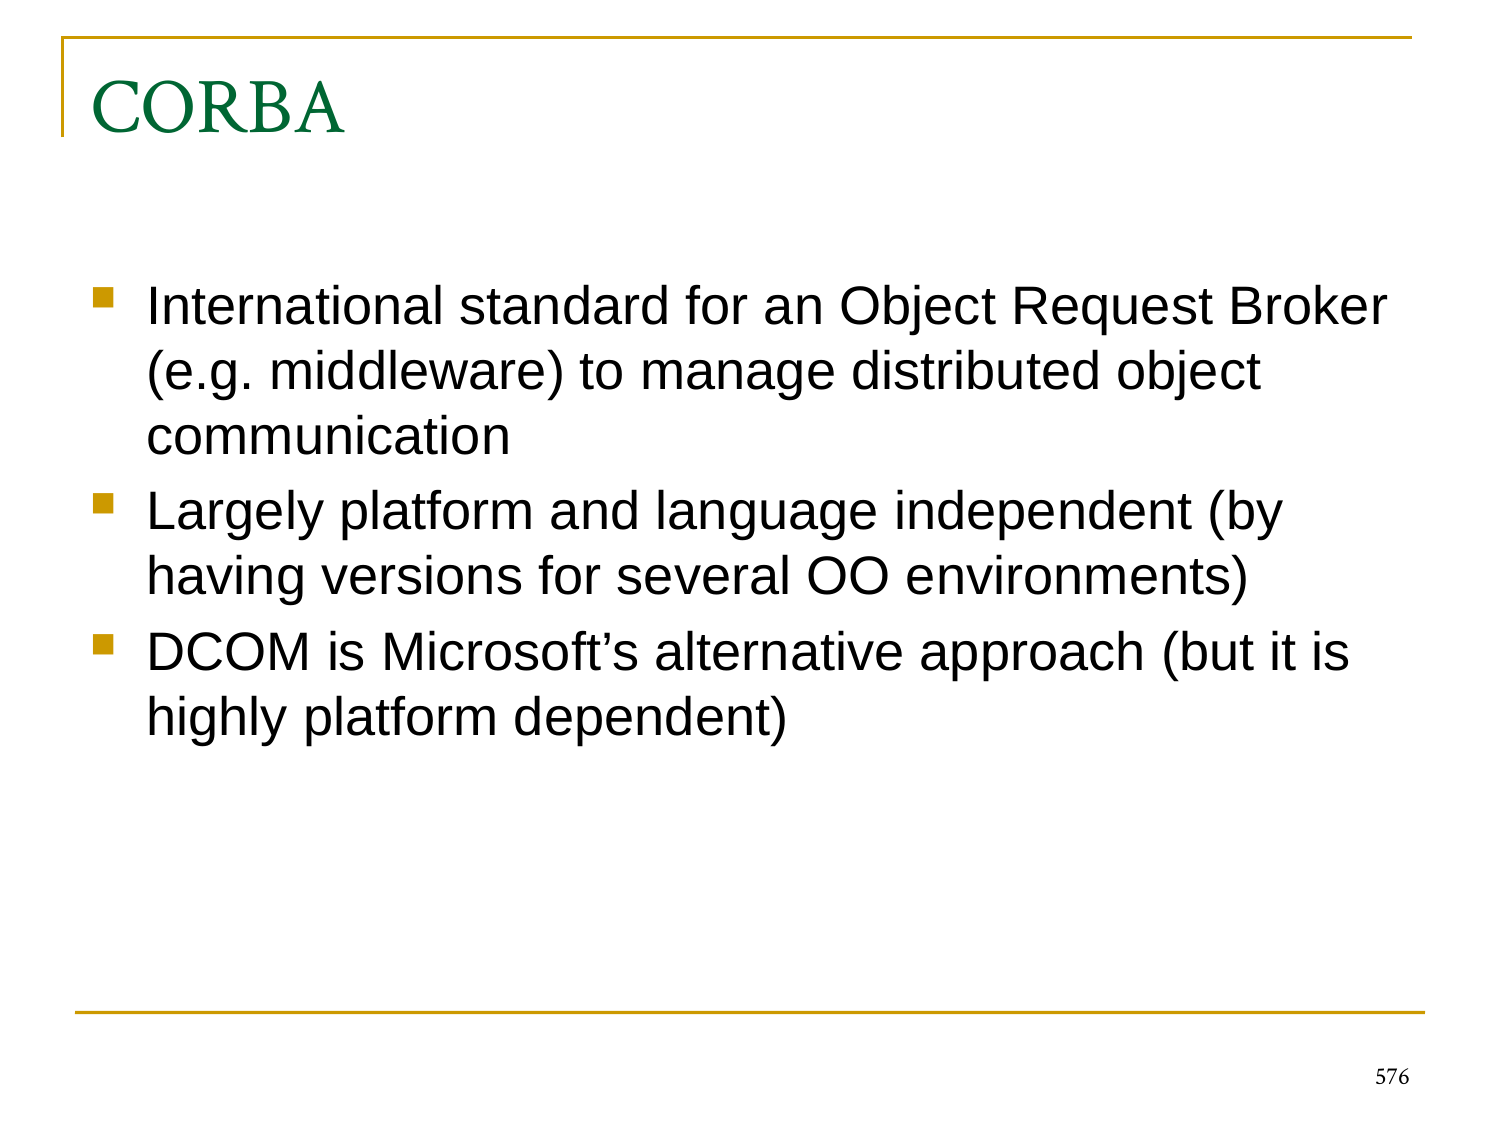

# CORBA
International standard for an Object Request Broker (e.g. middleware) to manage distributed object communication
Largely platform and language independent (by having versions for several OO environments)
DCOM is Microsoft’s alternative approach (but it is highly platform dependent)
576